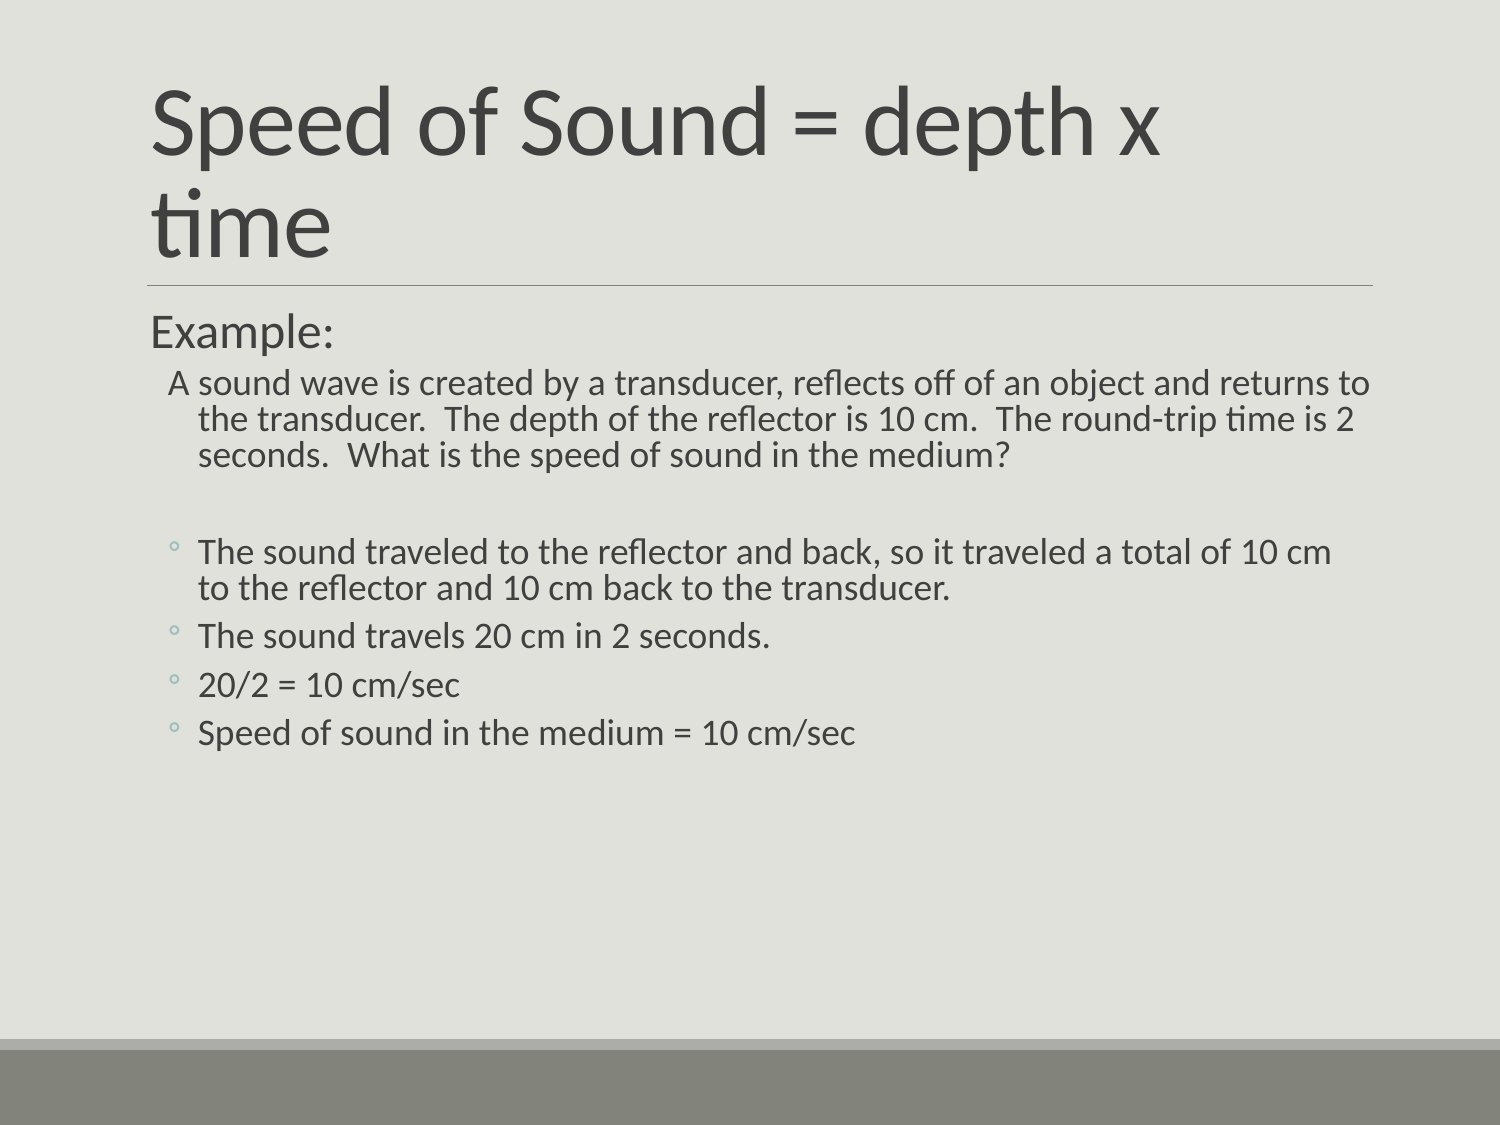

# Speed of Sound = depth x time
Example:
A sound wave is created by a transducer, reflects off of an object and returns to the transducer.  The depth of the reflector is 10 cm.  The round-trip time is 2 seconds.  What is the speed of sound in the medium?

The sound traveled to the reflector and back, so it traveled a total of 10 cm to the reflector and 10 cm back to the transducer.
The sound travels 20 cm in 2 seconds.
20/2 = 10 cm/sec
Speed of sound in the medium = 10 cm/sec